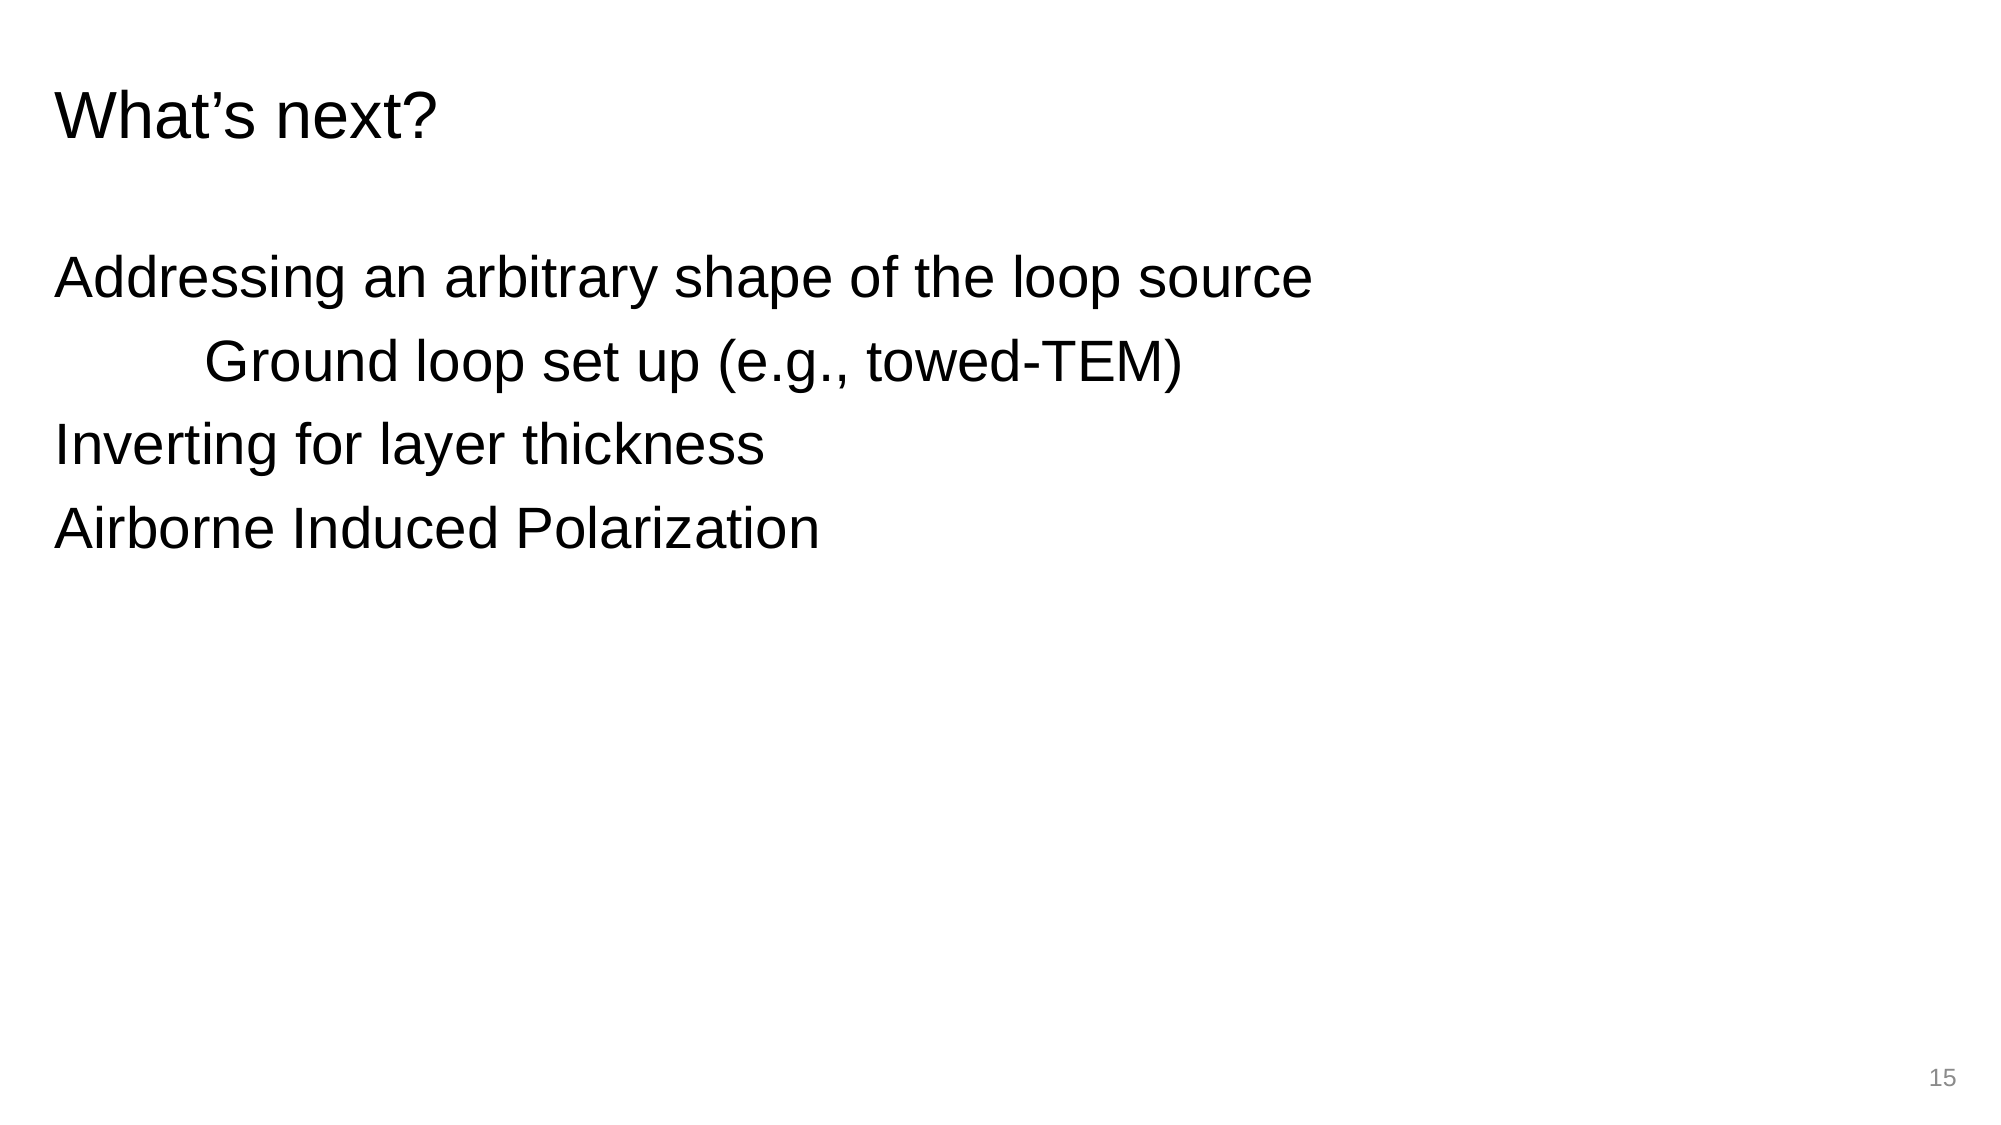

# What’s next?
Addressing an arbitrary shape of the loop source
	Ground loop set up (e.g., towed-TEM)
Inverting for layer thickness
Airborne Induced Polarization

15